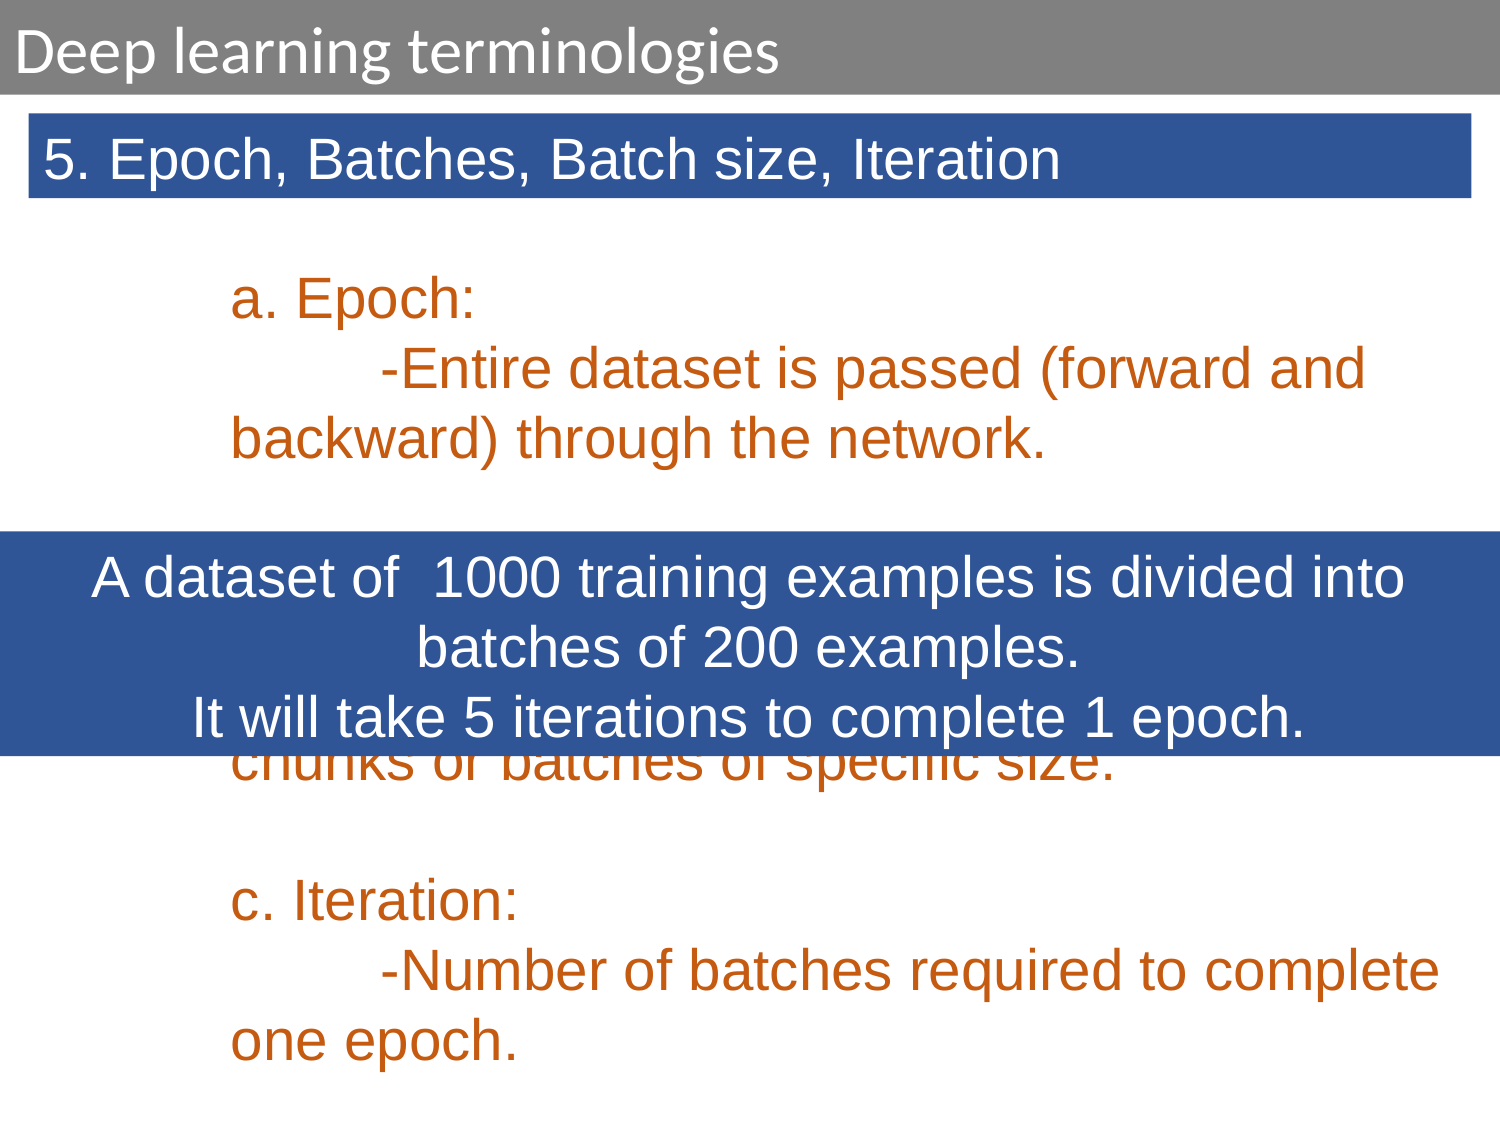

Deep learning terminologies
5. Epoch, Batches, Batch size, Iteration
a. Epoch:
	-Entire dataset is passed (forward and backward) through the network.
A dataset of  1000 training examples is divided into batches of 200 examples.
It will take 5 iterations to complete 1 epoch.
b. Batch/Batch size:
	-Large data set is divided into smaller chunks or batches of specific size.
c. Iteration:
	-Number of batches required to complete one epoch.